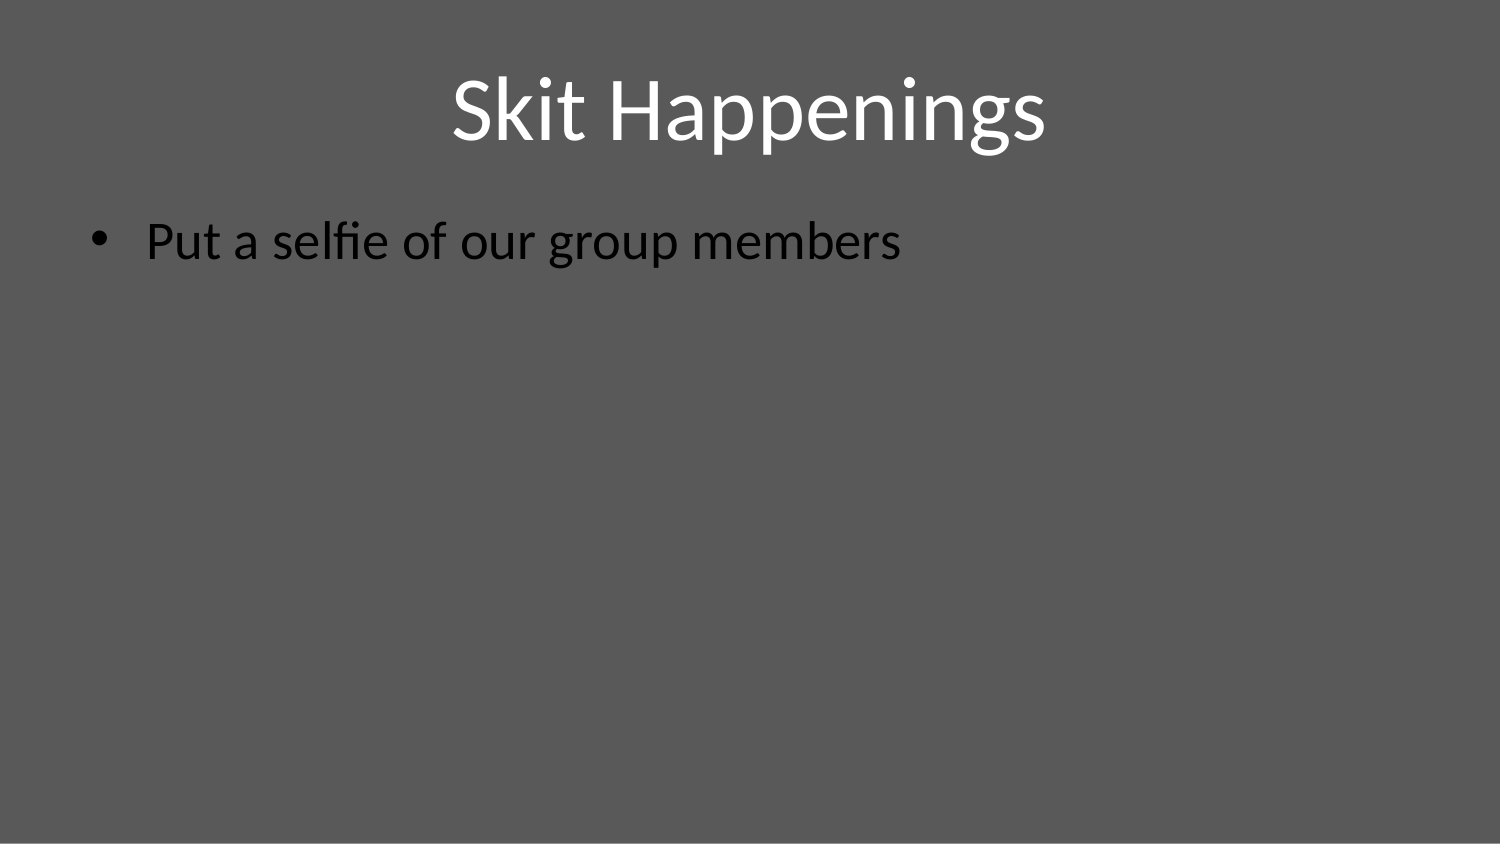

# Skit Happenings
Put a selfie of our group members